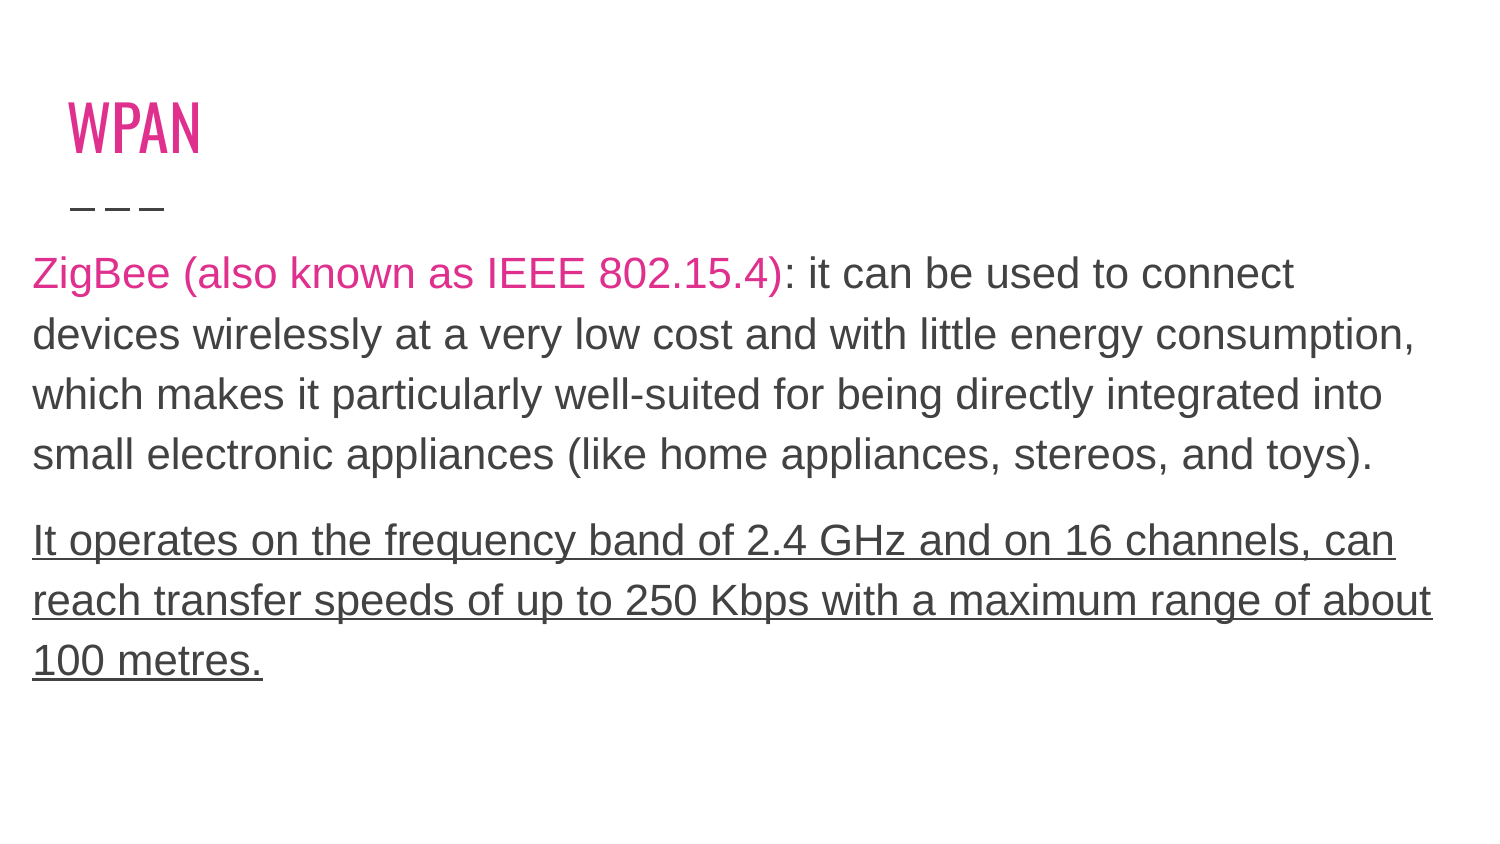

# WPAN
ZigBee (also known as IEEE 802.15.4): it can be used to connect devices wirelessly at a very low cost and with little energy consumption, which makes it particularly well-suited for being directly integrated into small electronic appliances (like home appliances, stereos, and toys).
It operates on the frequency band of 2.4 GHz and on 16 channels, can reach transfer speeds of up to 250 Kbps with a maximum range of about 100 metres.